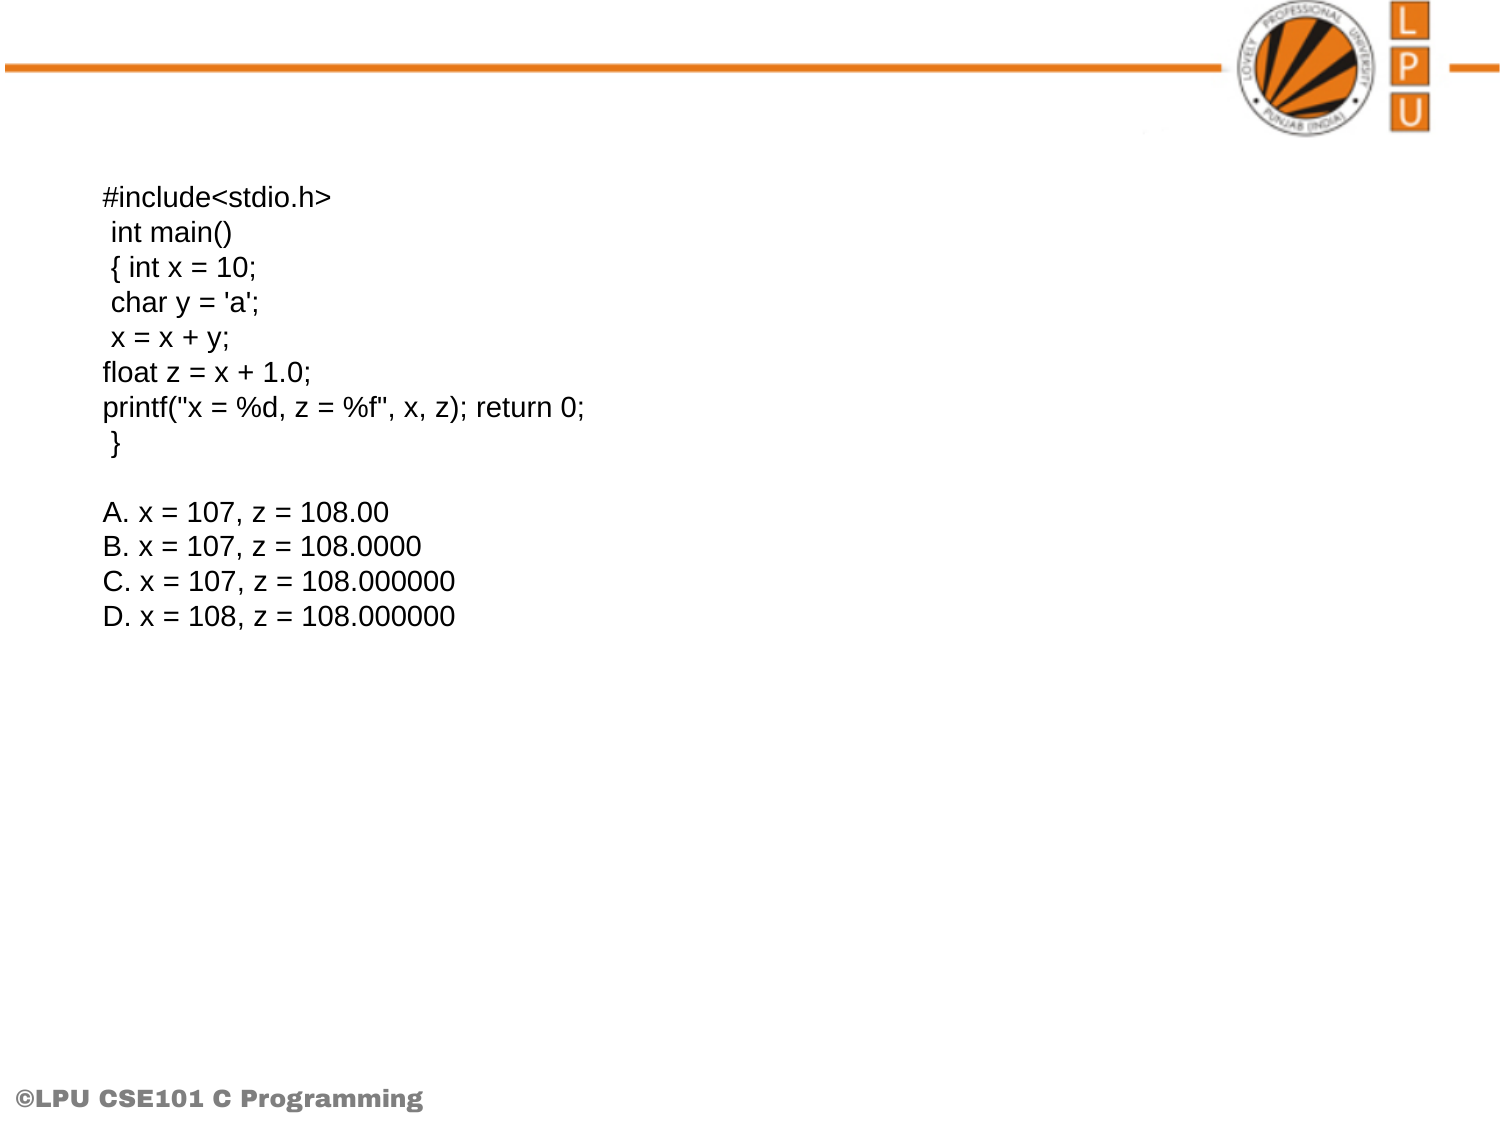

#include<stdio.h>
 int main()
 { int x = 10;
 char y = 'a';
 x = x + y;
float z = x + 1.0;
printf("x = %d, z = %f", x, z); return 0;
 }

A. x = 107, z = 108.00
B. x = 107, z = 108.0000
C. x = 107, z = 108.000000
D. x = 108, z = 108.000000